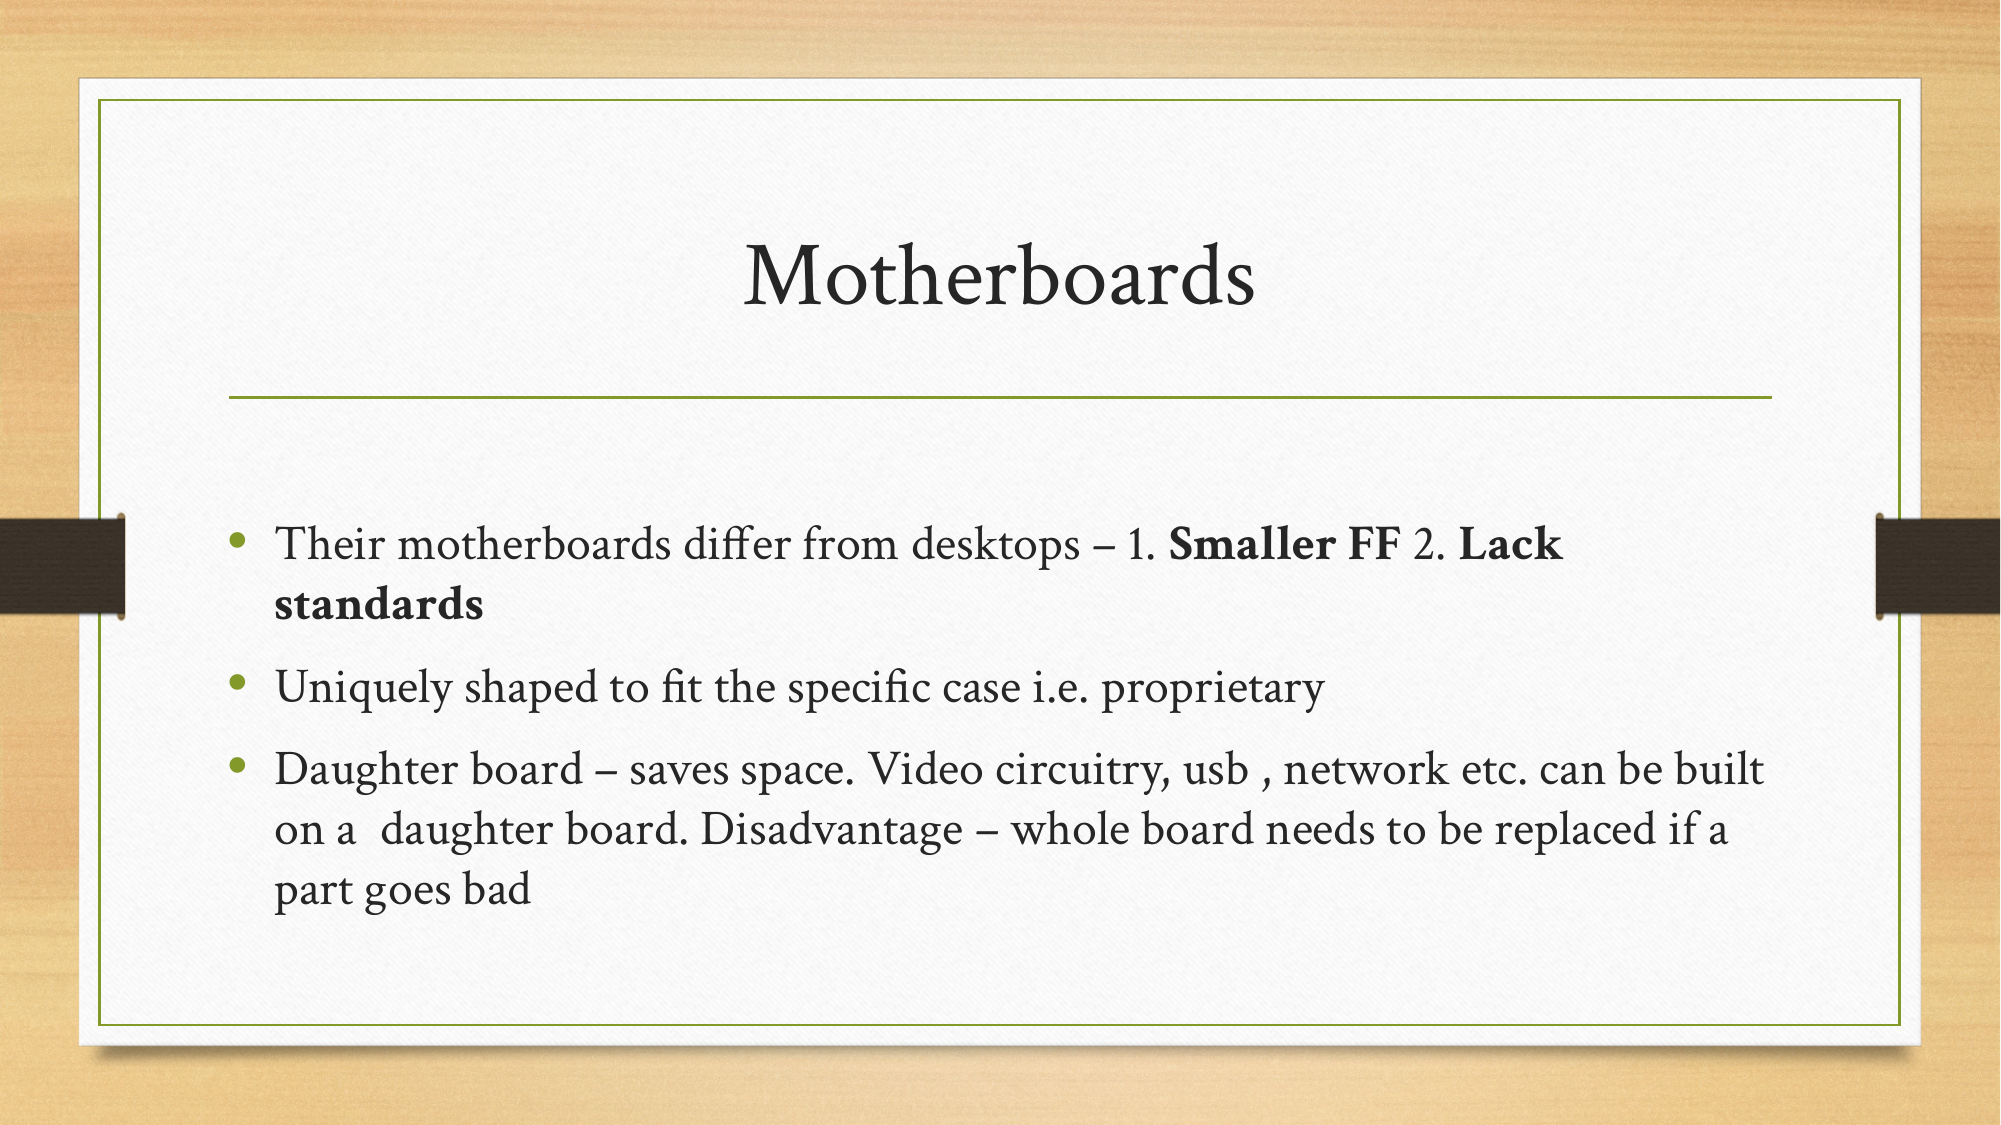

# Motherboards

Their motherboards differ from desktops – 1. Smaller FF 2. Lack standards
Uniquely shaped to fit the specific case i.e. proprietary
Daughter board – saves space. Video circuitry, usb , network etc. can be built on a  daughter board. Disadvantage – whole board needs to be replaced if a part goes bad